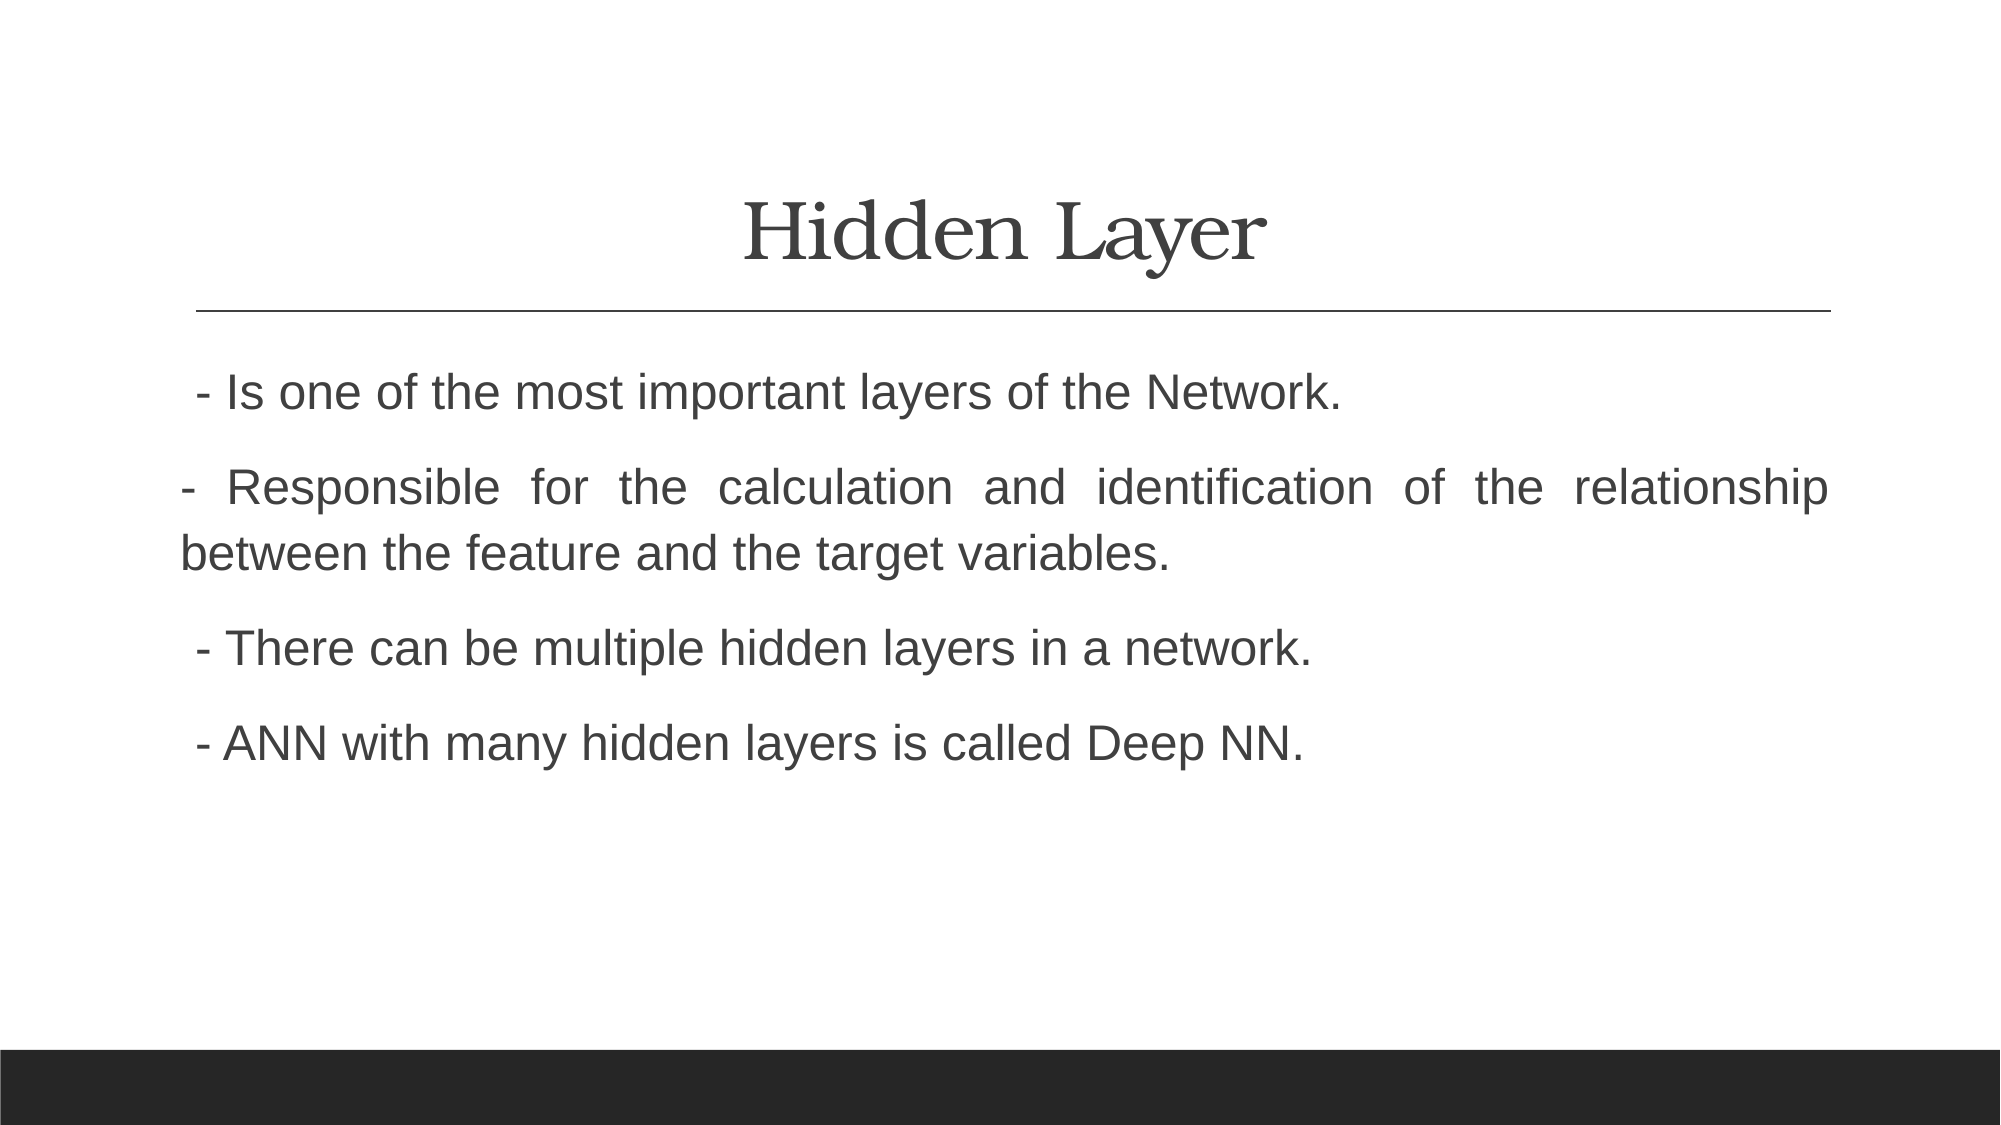

# Hidden Layer
- Is one of the most important layers of the Network.
- Responsible for the calculation and identification of the relationship between the feature and the target variables.
- There can be multiple hidden layers in a network.
- ANN with many hidden layers is called Deep NN.